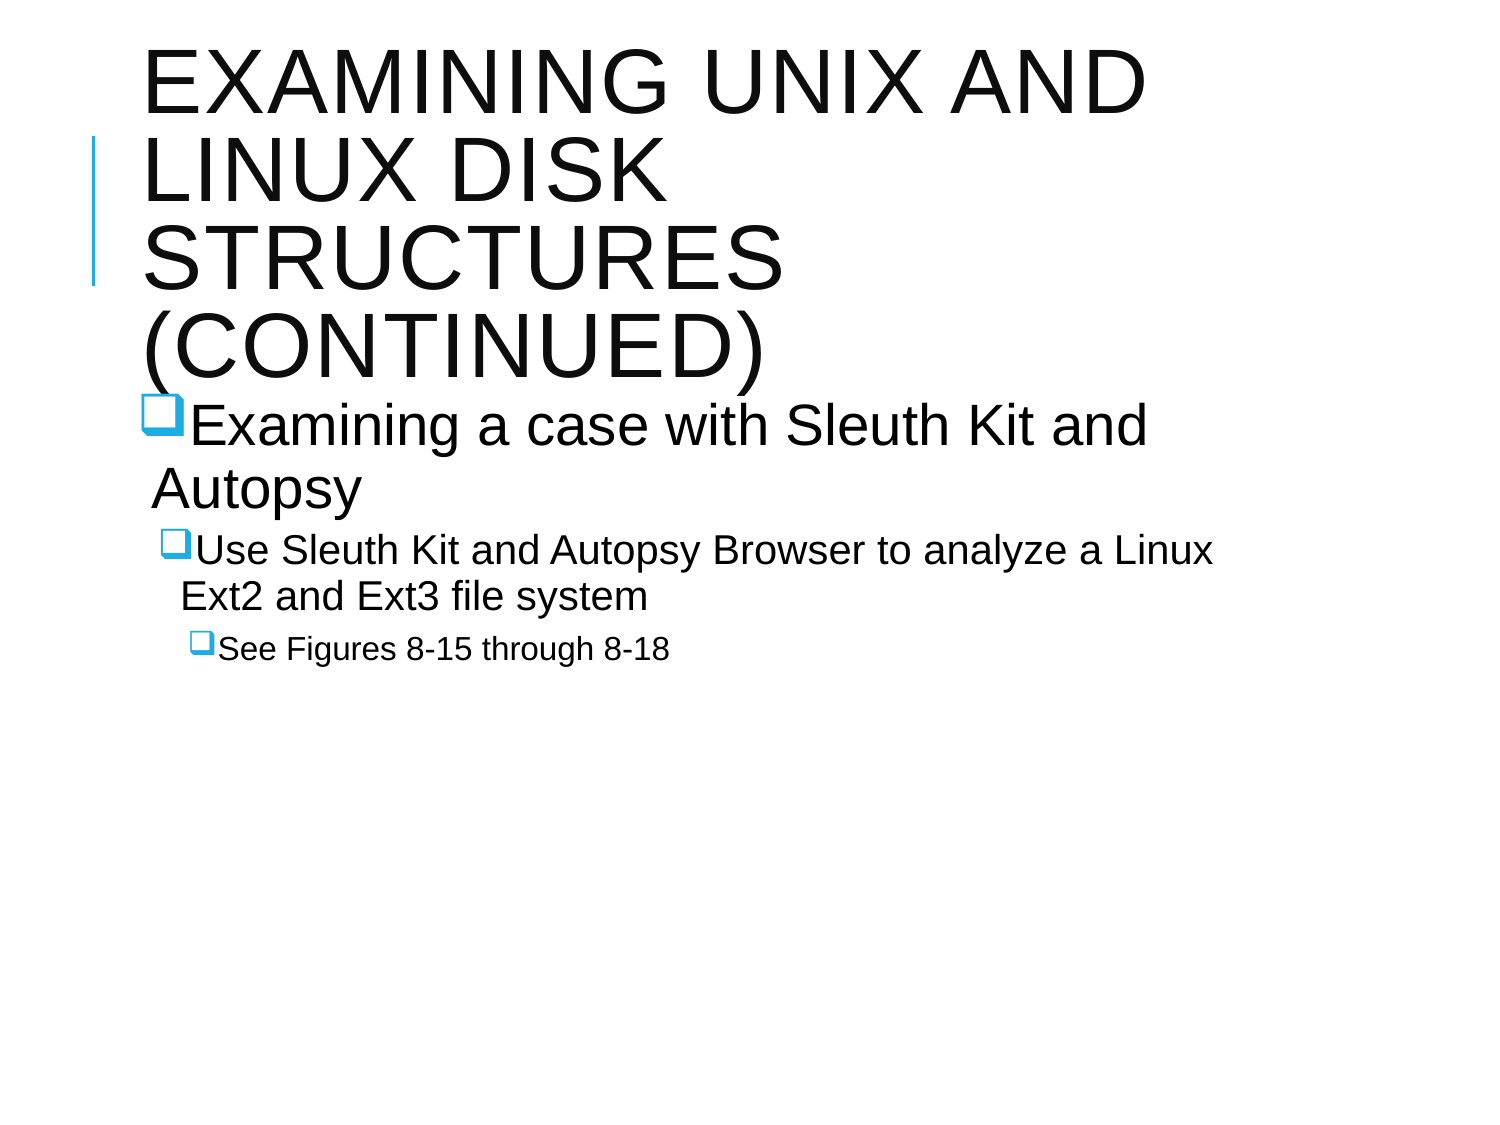

# Examining UNIX and Linux Disk Structures (continued)
Examining a case with Sleuth Kit and Autopsy
Use Sleuth Kit and Autopsy Browser to analyze a Linux Ext2 and Ext3 file system
See Figures 8-15 through 8-18